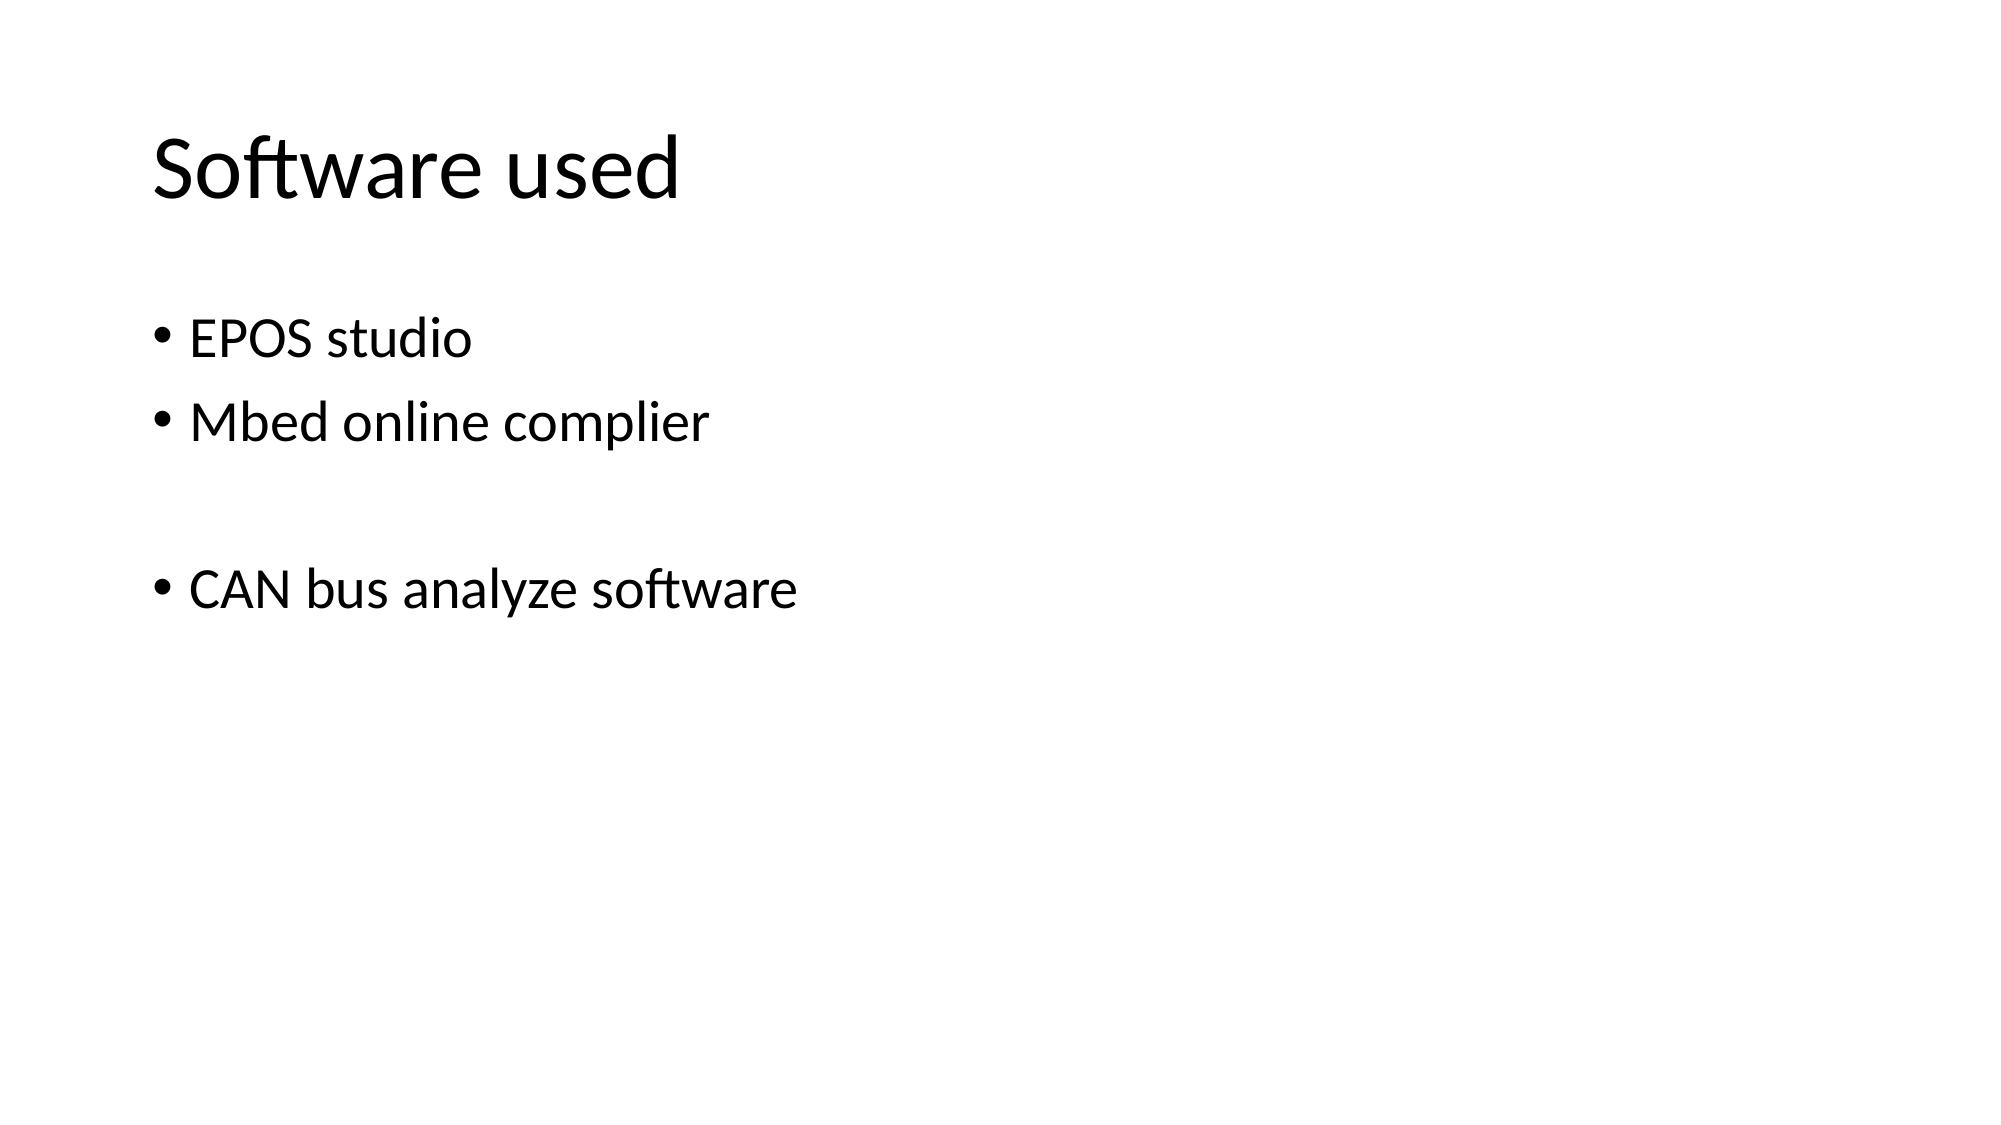

# Software used
EPOS studio
Mbed online complier

CAN bus analyze software